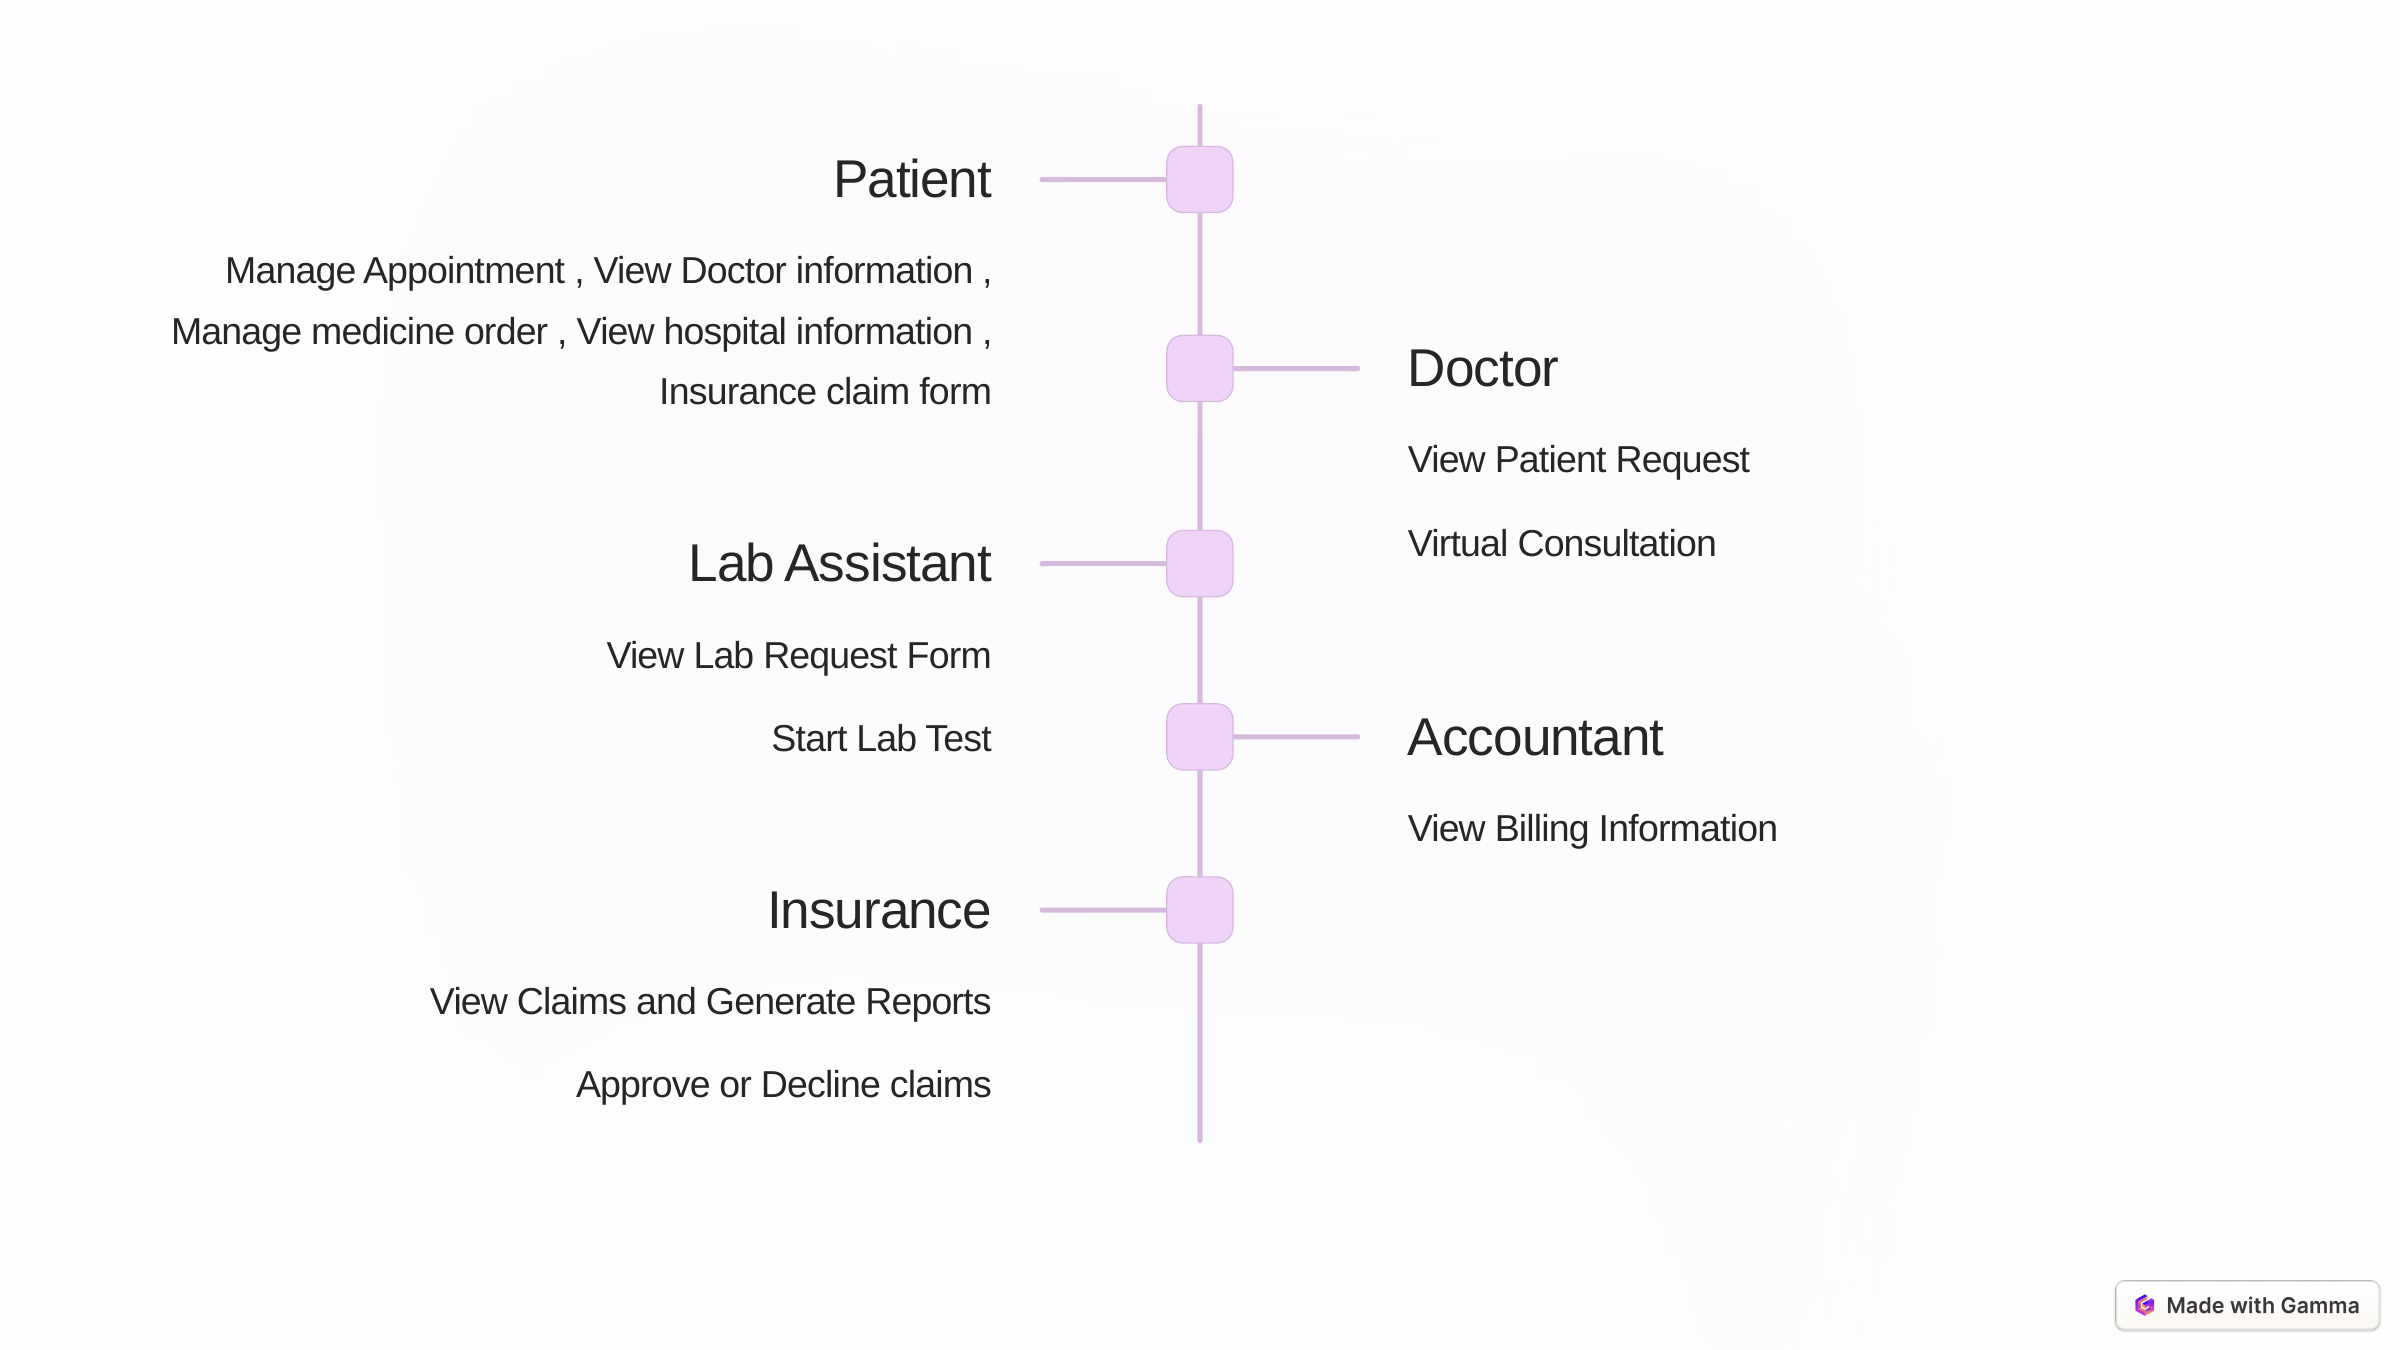

Patient

Manage Appointment , View Doctor information , Manage medicine order , View hospital information , Insurance claim form
Doctor

View Patient Request
Virtual Consultation
Lab Assistant

View Lab Request Form
Start Lab Test
Accountant

View Billing Information
Insurance

View Claims and Generate Reports
Approve or Decline claims